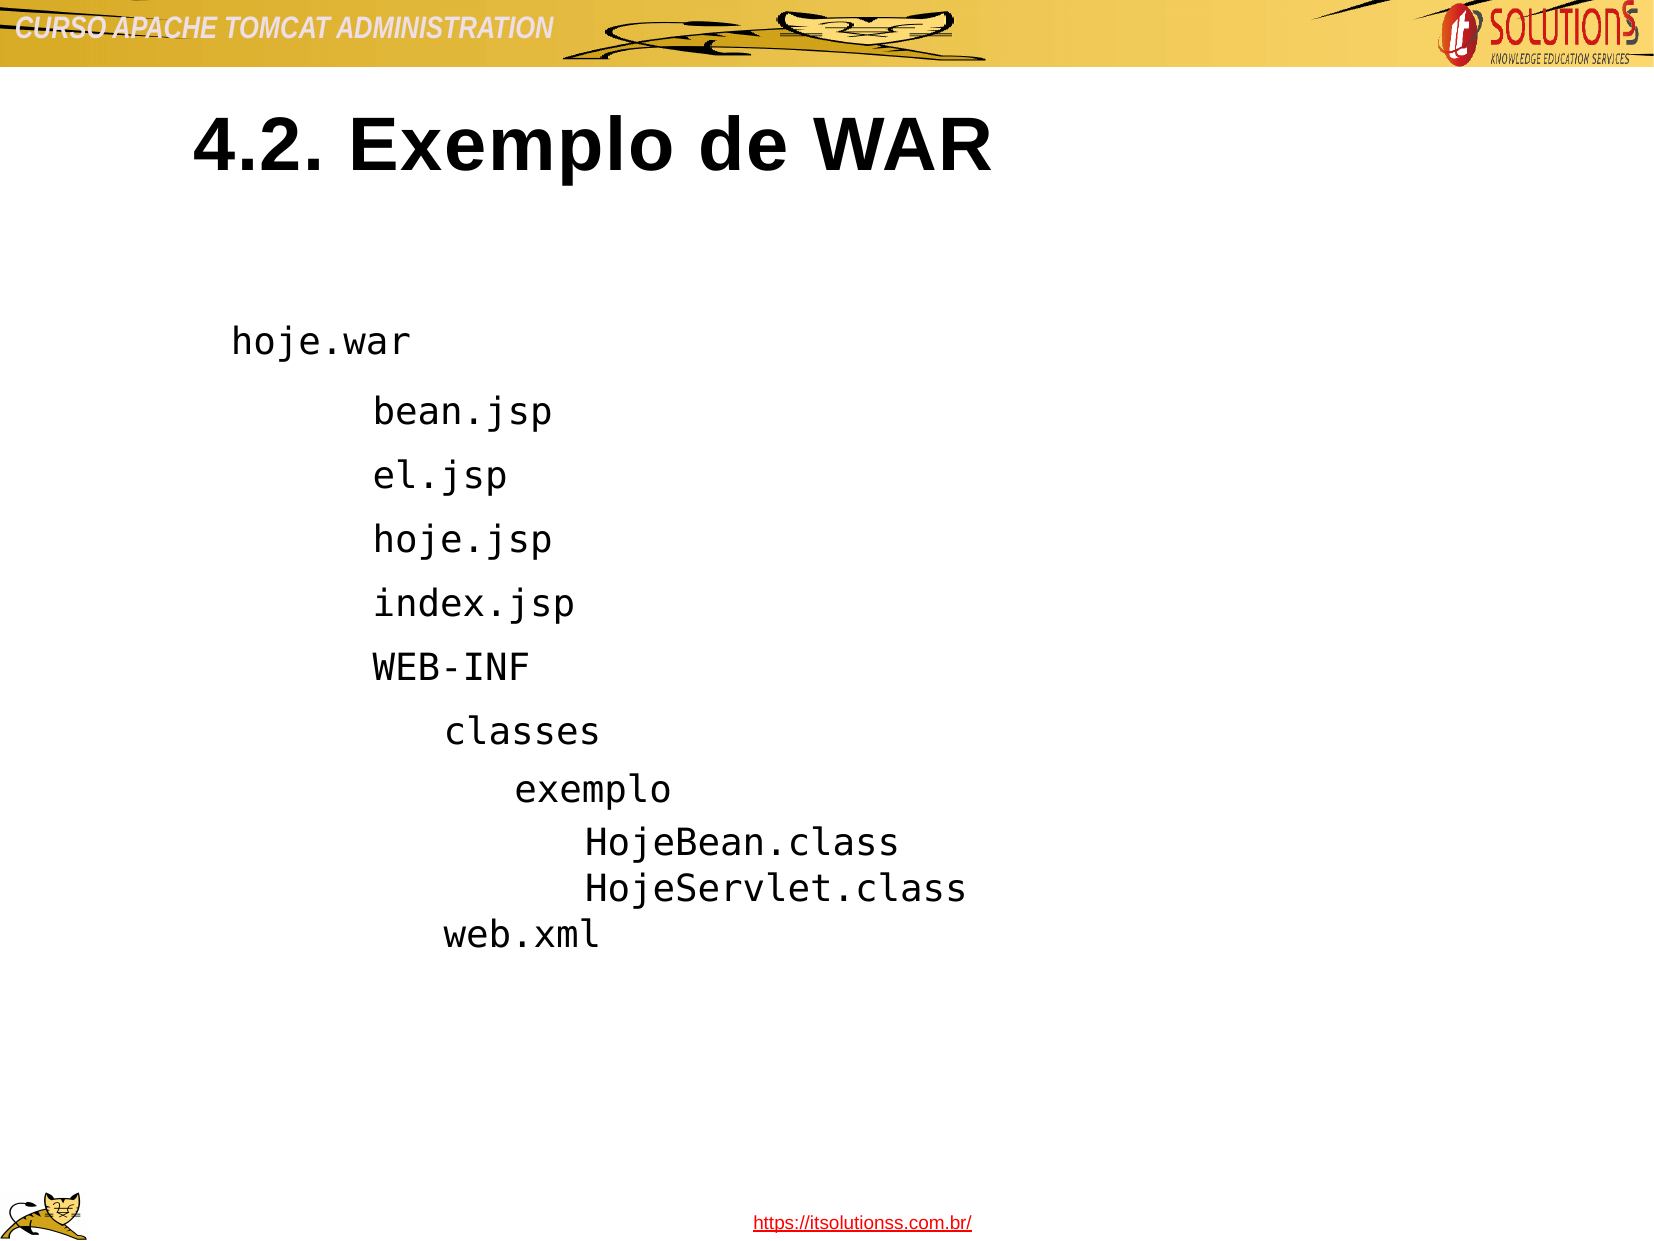

4.2. Exemplo de WAR
hoje.war
bean.jsp
el.jsp
hoje.jsp
index.jsp
WEB-INF
classes
exemplo
HojeBean.class
HojeServlet.class
web.xml